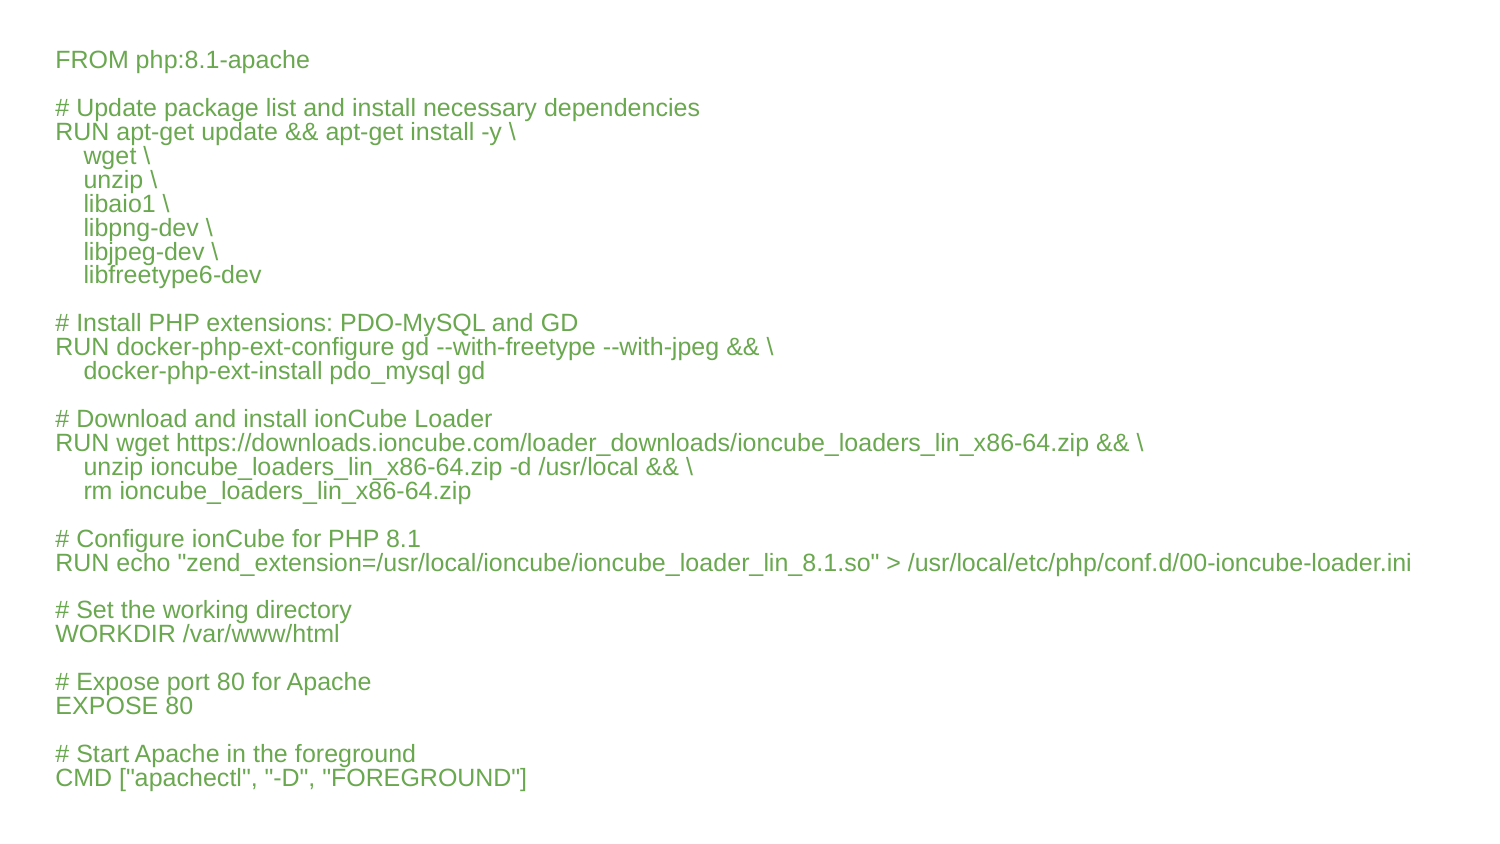

FROM php:8.1-apache

# Update package list and install necessary dependencies
RUN apt-get update && apt-get install -y \
    wget \
    unzip \
    libaio1 \
    libpng-dev \
    libjpeg-dev \
    libfreetype6-dev

# Install PHP extensions: PDO-MySQL and GD
RUN docker-php-ext-configure gd --with-freetype --with-jpeg && \
    docker-php-ext-install pdo_mysql gd

# Download and install ionCube Loader
RUN wget https://downloads.ioncube.com/loader_downloads/ioncube_loaders_lin_x86-64.zip && \
    unzip ioncube_loaders_lin_x86-64.zip -d /usr/local && \
    rm ioncube_loaders_lin_x86-64.zip

# Configure ionCube for PHP 8.1
RUN echo "zend_extension=/usr/local/ioncube/ioncube_loader_lin_8.1.so" > /usr/local/etc/php/conf.d/00-ioncube-loader.ini

# Set the working directory
WORKDIR /var/www/html

# Expose port 80 for Apache
EXPOSE 80

# Start Apache in the foreground
CMD ["apachectl", "-D", "FOREGROUND"]